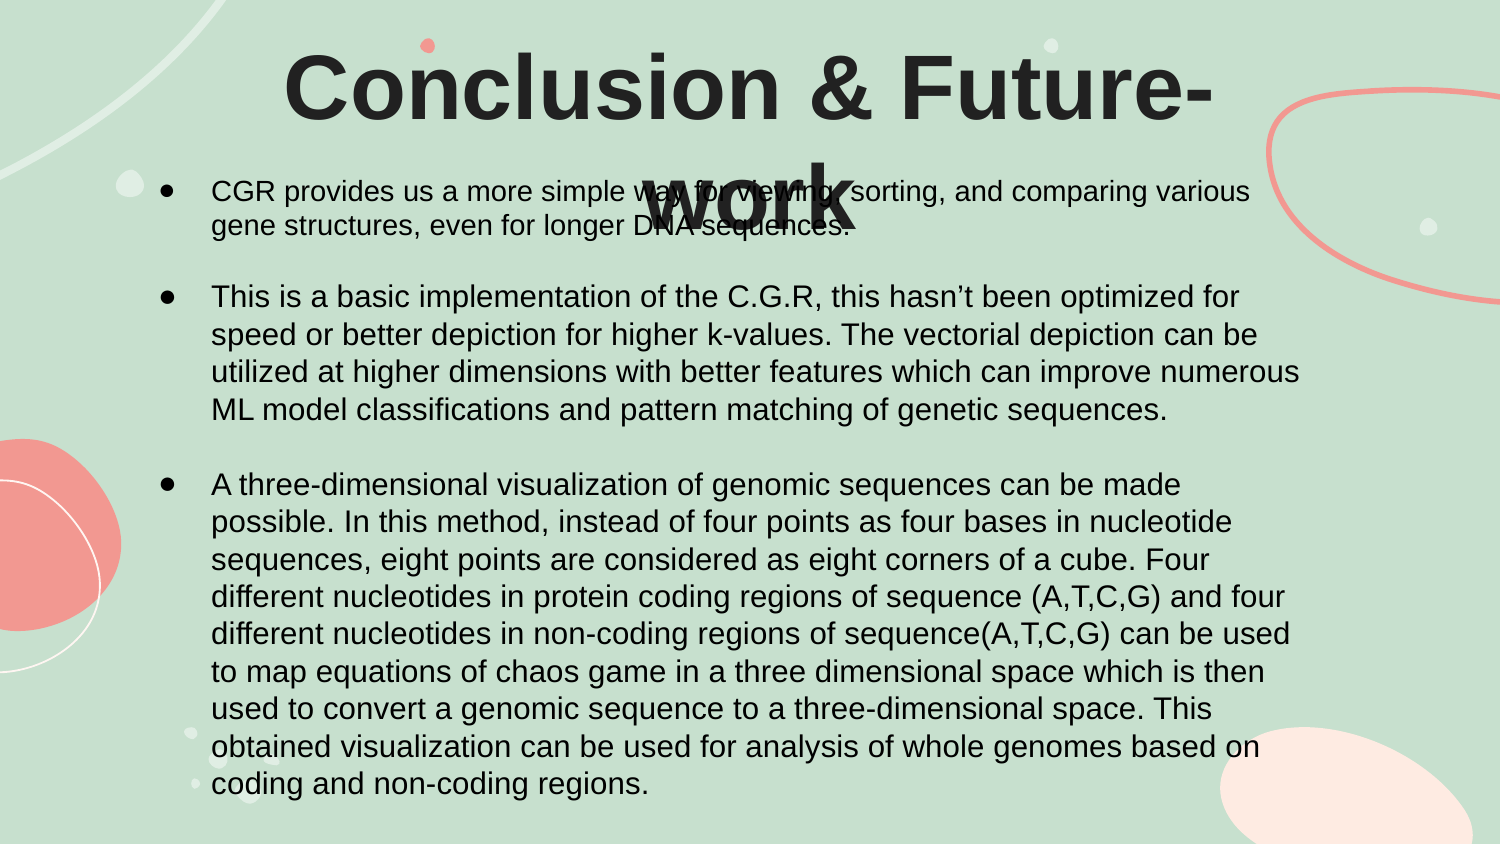

# Conclusion & Future-work
CGR provides us a more simple way for viewing, sorting, and comparing various gene structures, even for longer DNA sequences.

This is a basic implementation of the C.G.R, this hasn’t been optimized for speed or better depiction for higher k-values. The vectorial depiction can be utilized at higher dimensions with better features which can improve numerous ML model classifications and pattern matching of genetic sequences.

A three-dimensional visualization of genomic sequences can be made possible. In this method, instead of four points as four bases in nucleotide sequences, eight points are considered as eight corners of a cube. Four different nucleotides in protein coding regions of sequence (A,T,C,G) and four different nucleotides in non-coding regions of sequence(A,T,C,G) can be used to map equations of chaos game in a three dimensional space which is then used to convert a genomic sequence to a three-dimensional space. This obtained visualization can be used for analysis of whole genomes based on coding and non-coding regions.